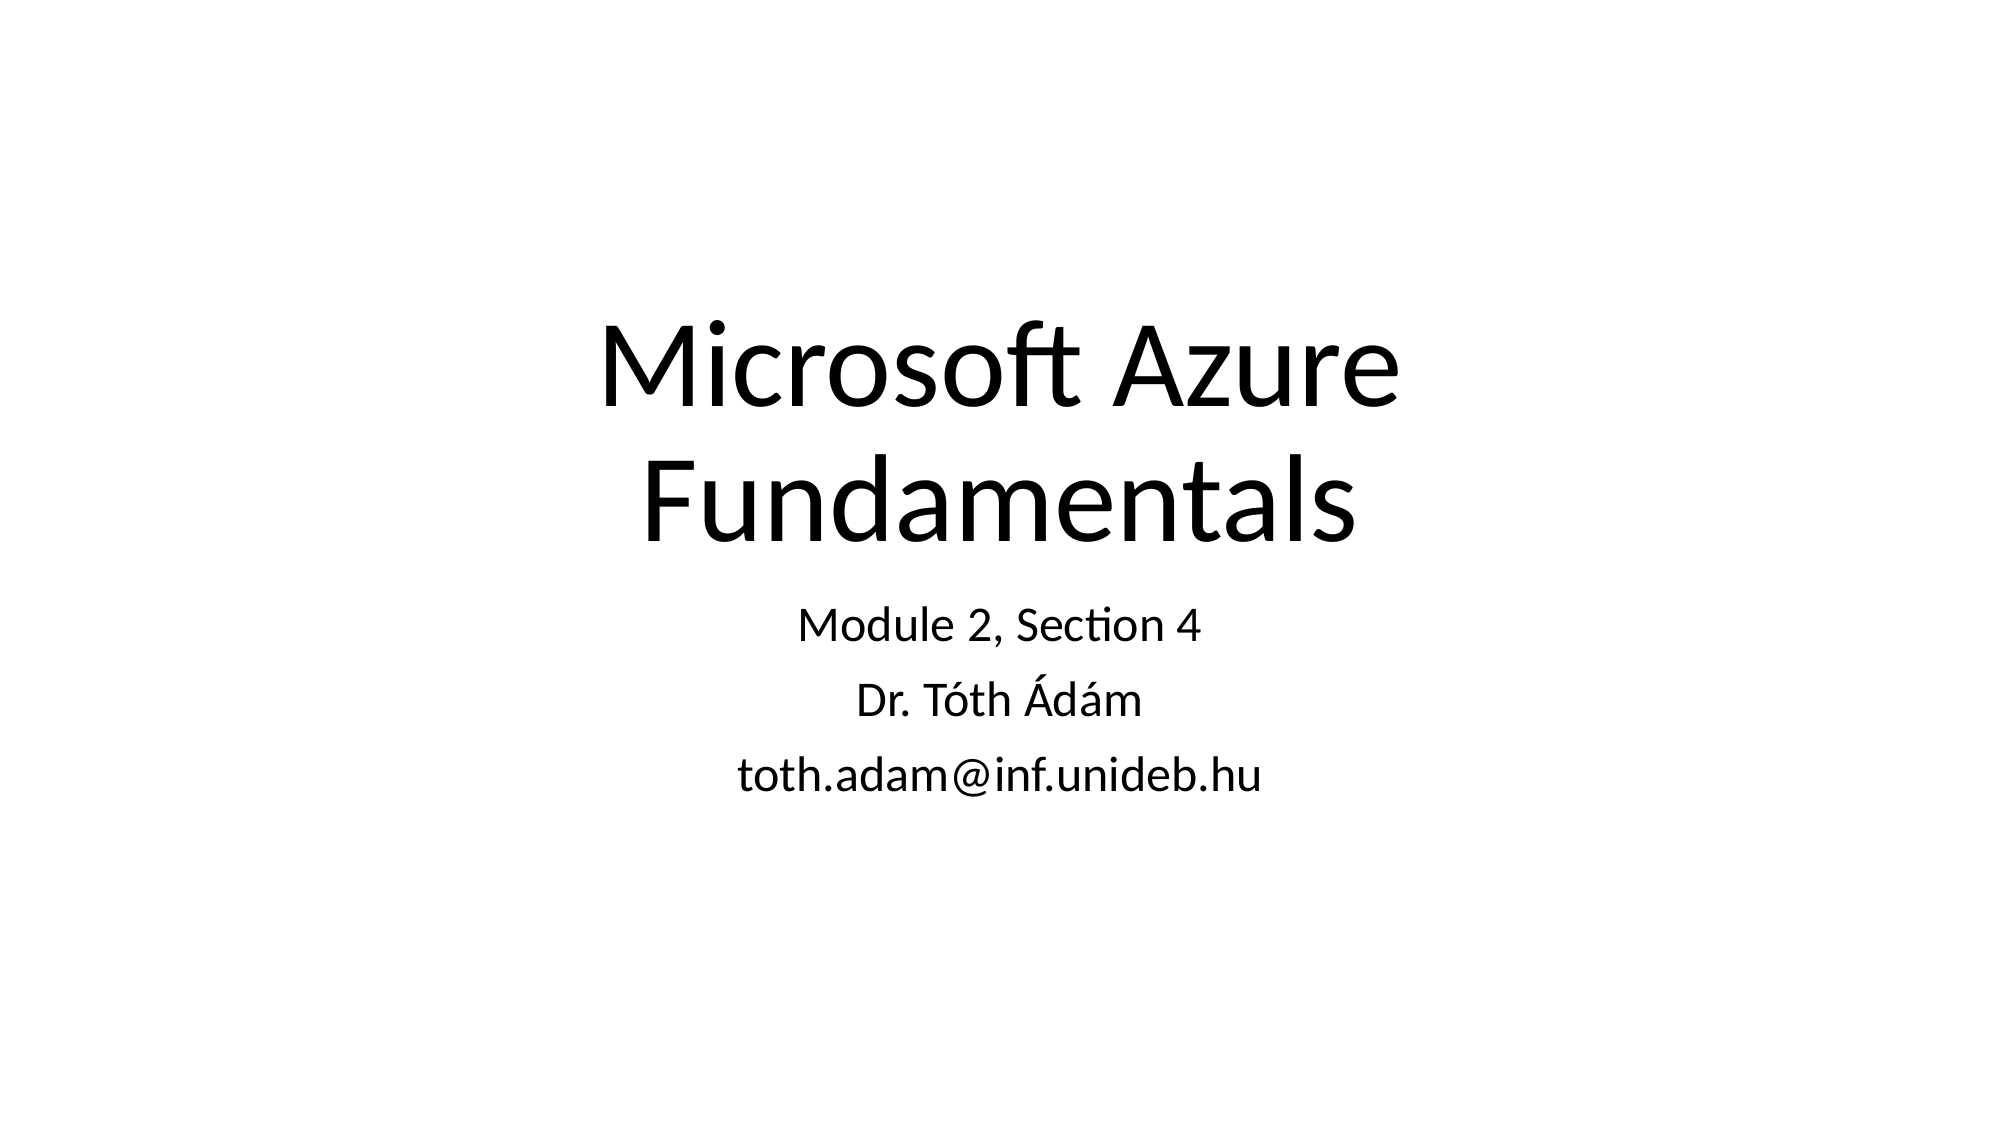

# Microsoft Azure Fundamentals
Module 2, Section 4
Dr. Tóth Ádám
toth.adam@inf.unideb.hu